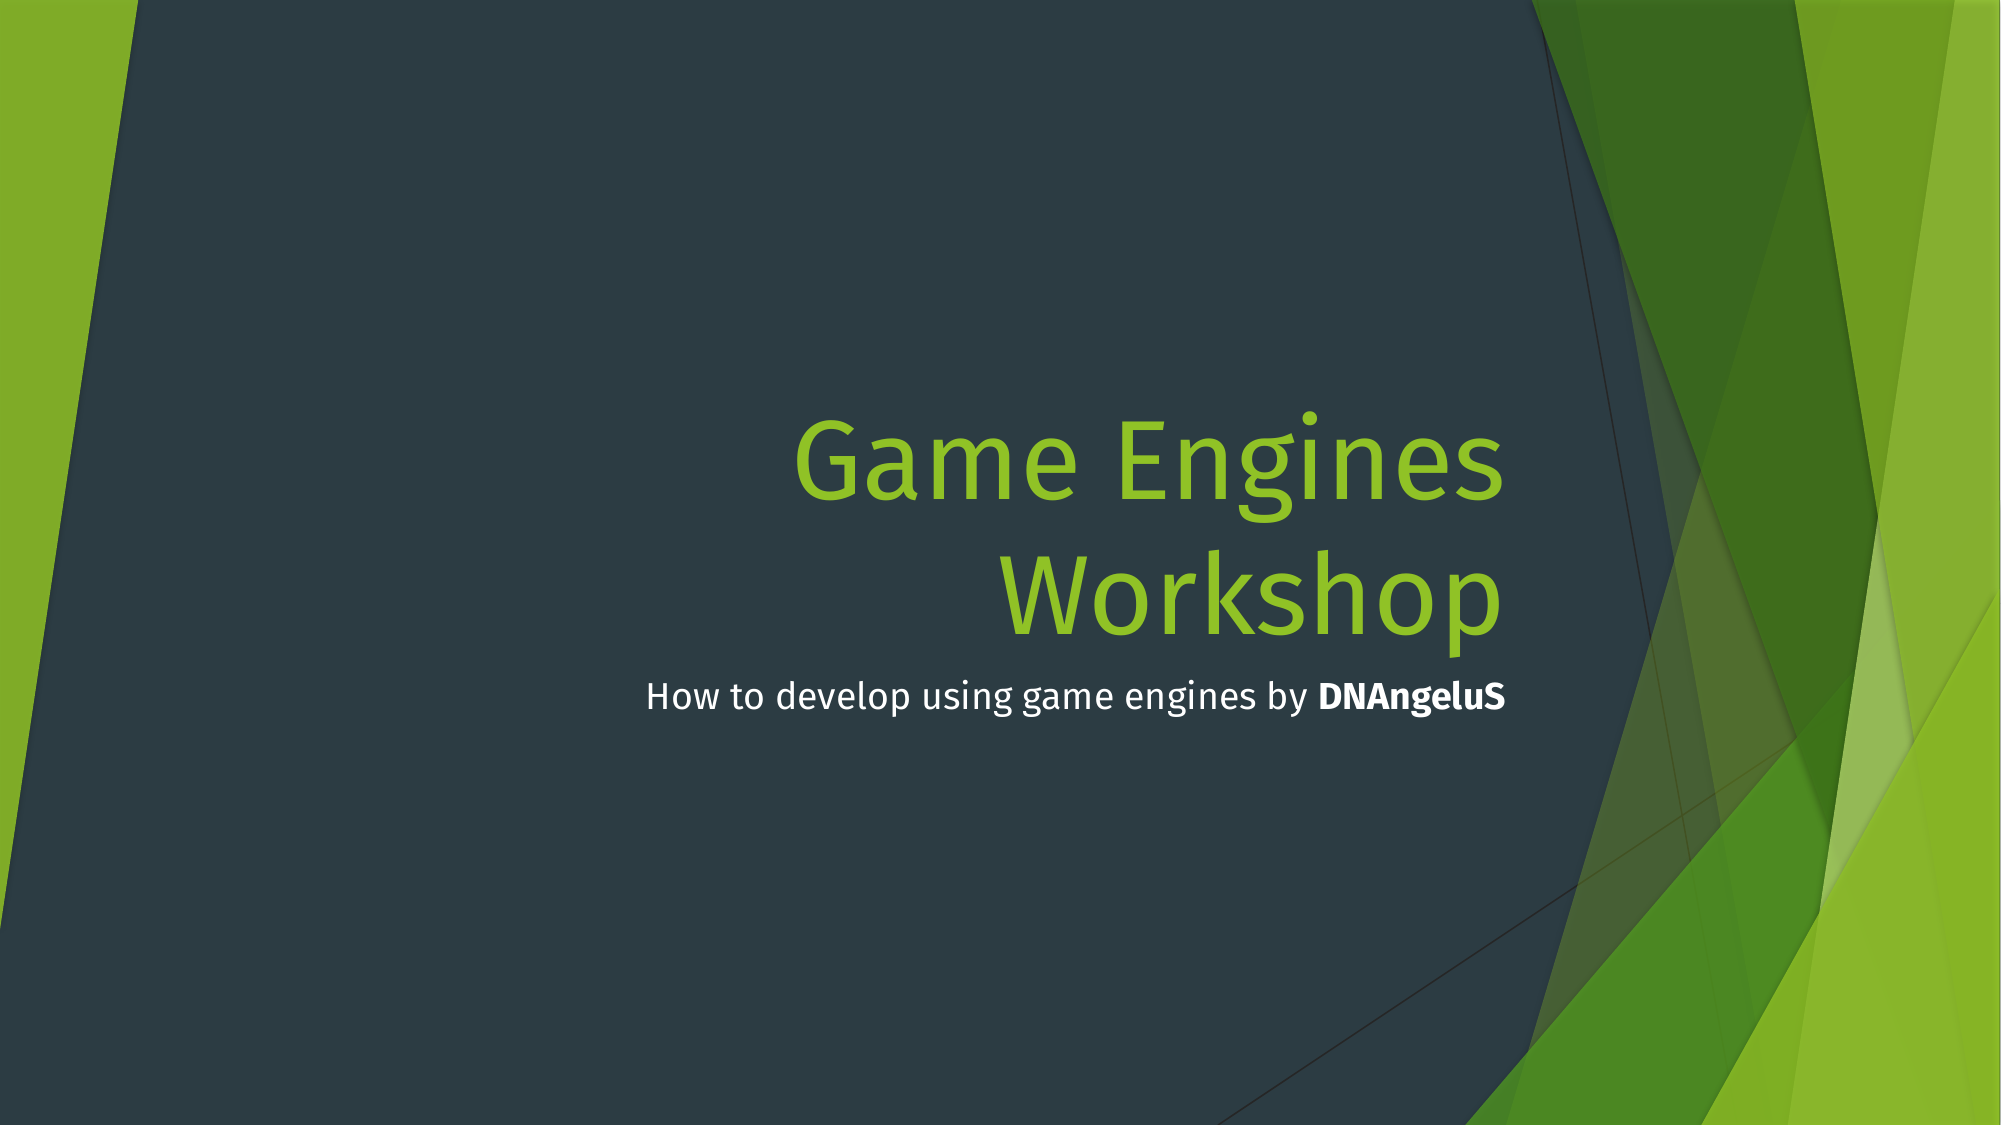

# Game Engines Workshop
How to develop using game engines by DNAngeluS